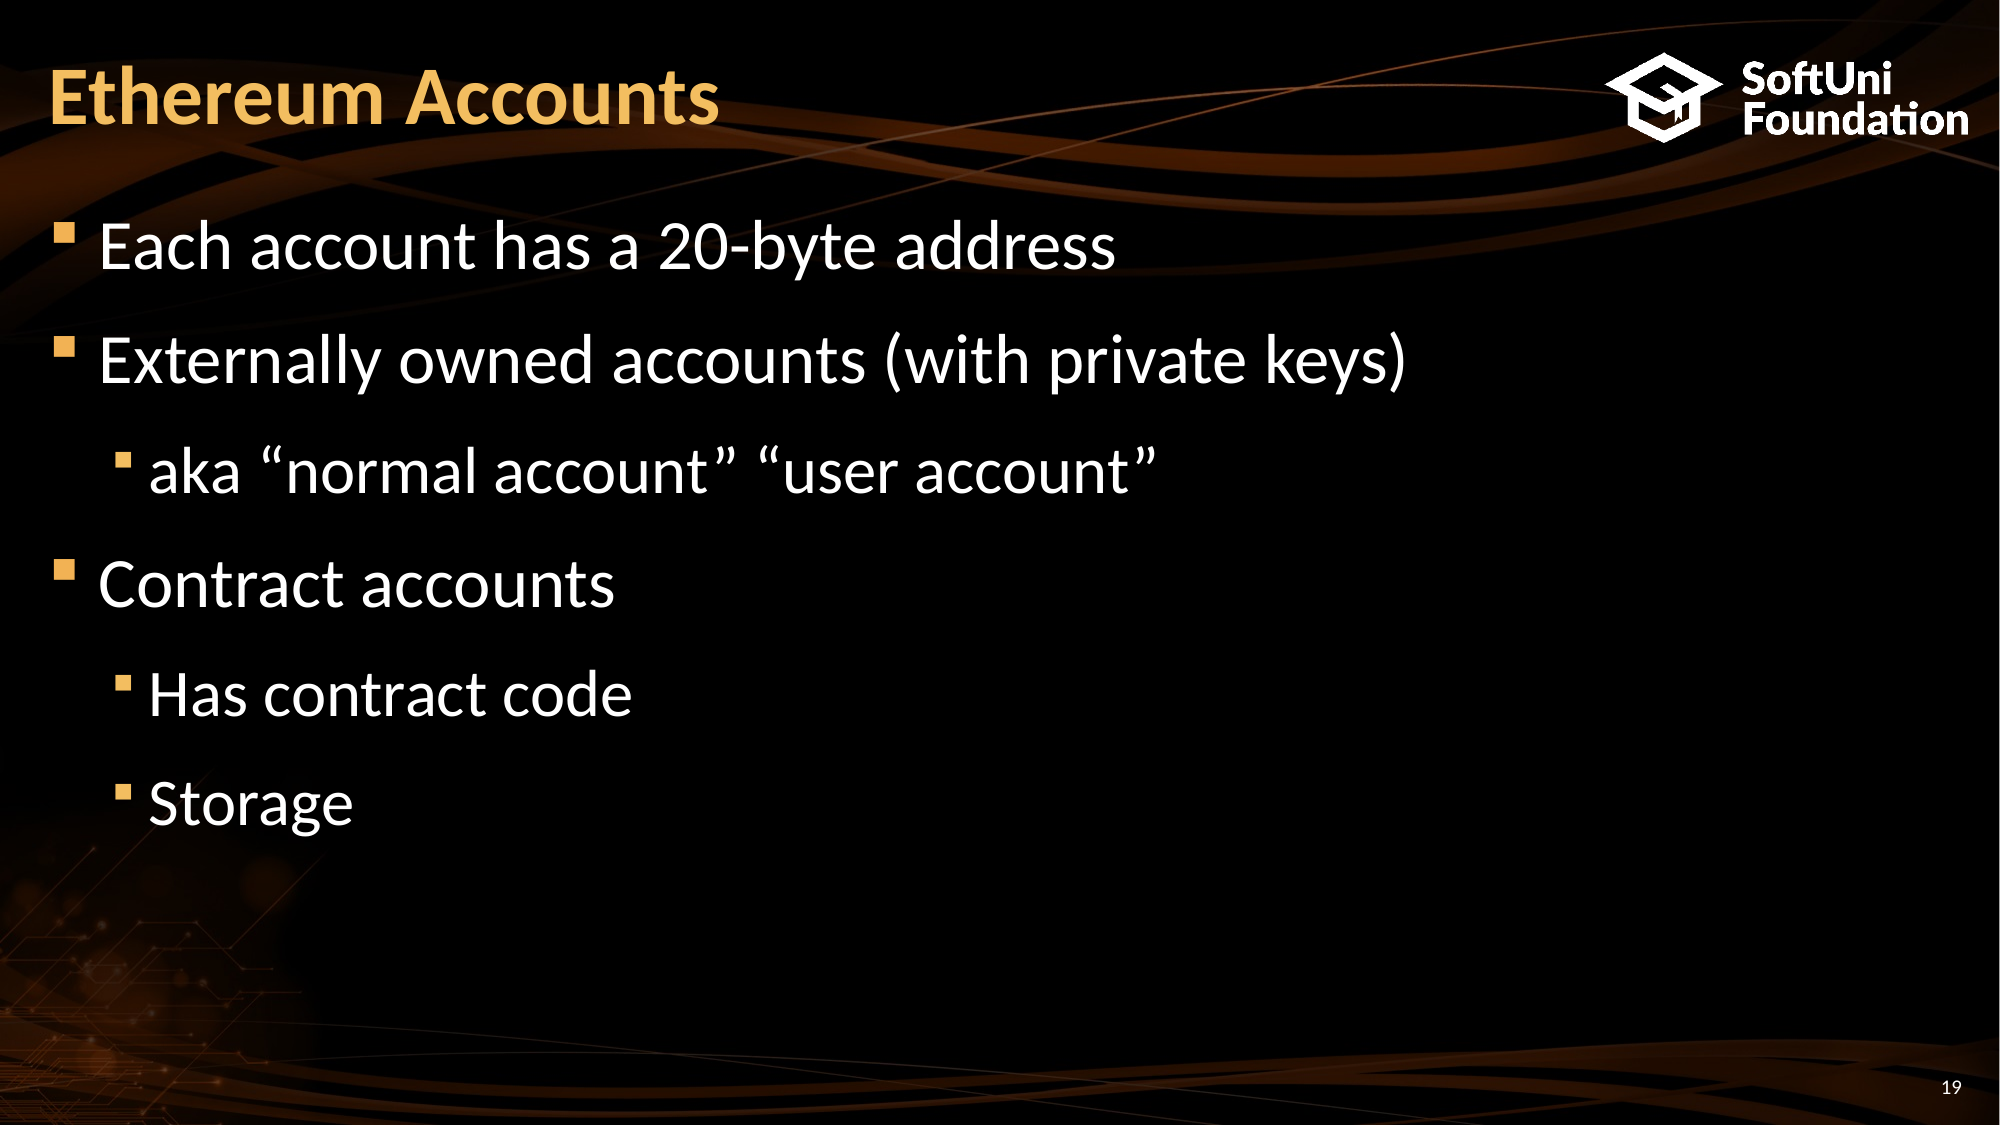

# Ethereum Accounts
Each account has a 20-byte address
Externally owned accounts (with private keys)
aka “normal account” “user account”
Contract accounts
Has contract code
Storage

19